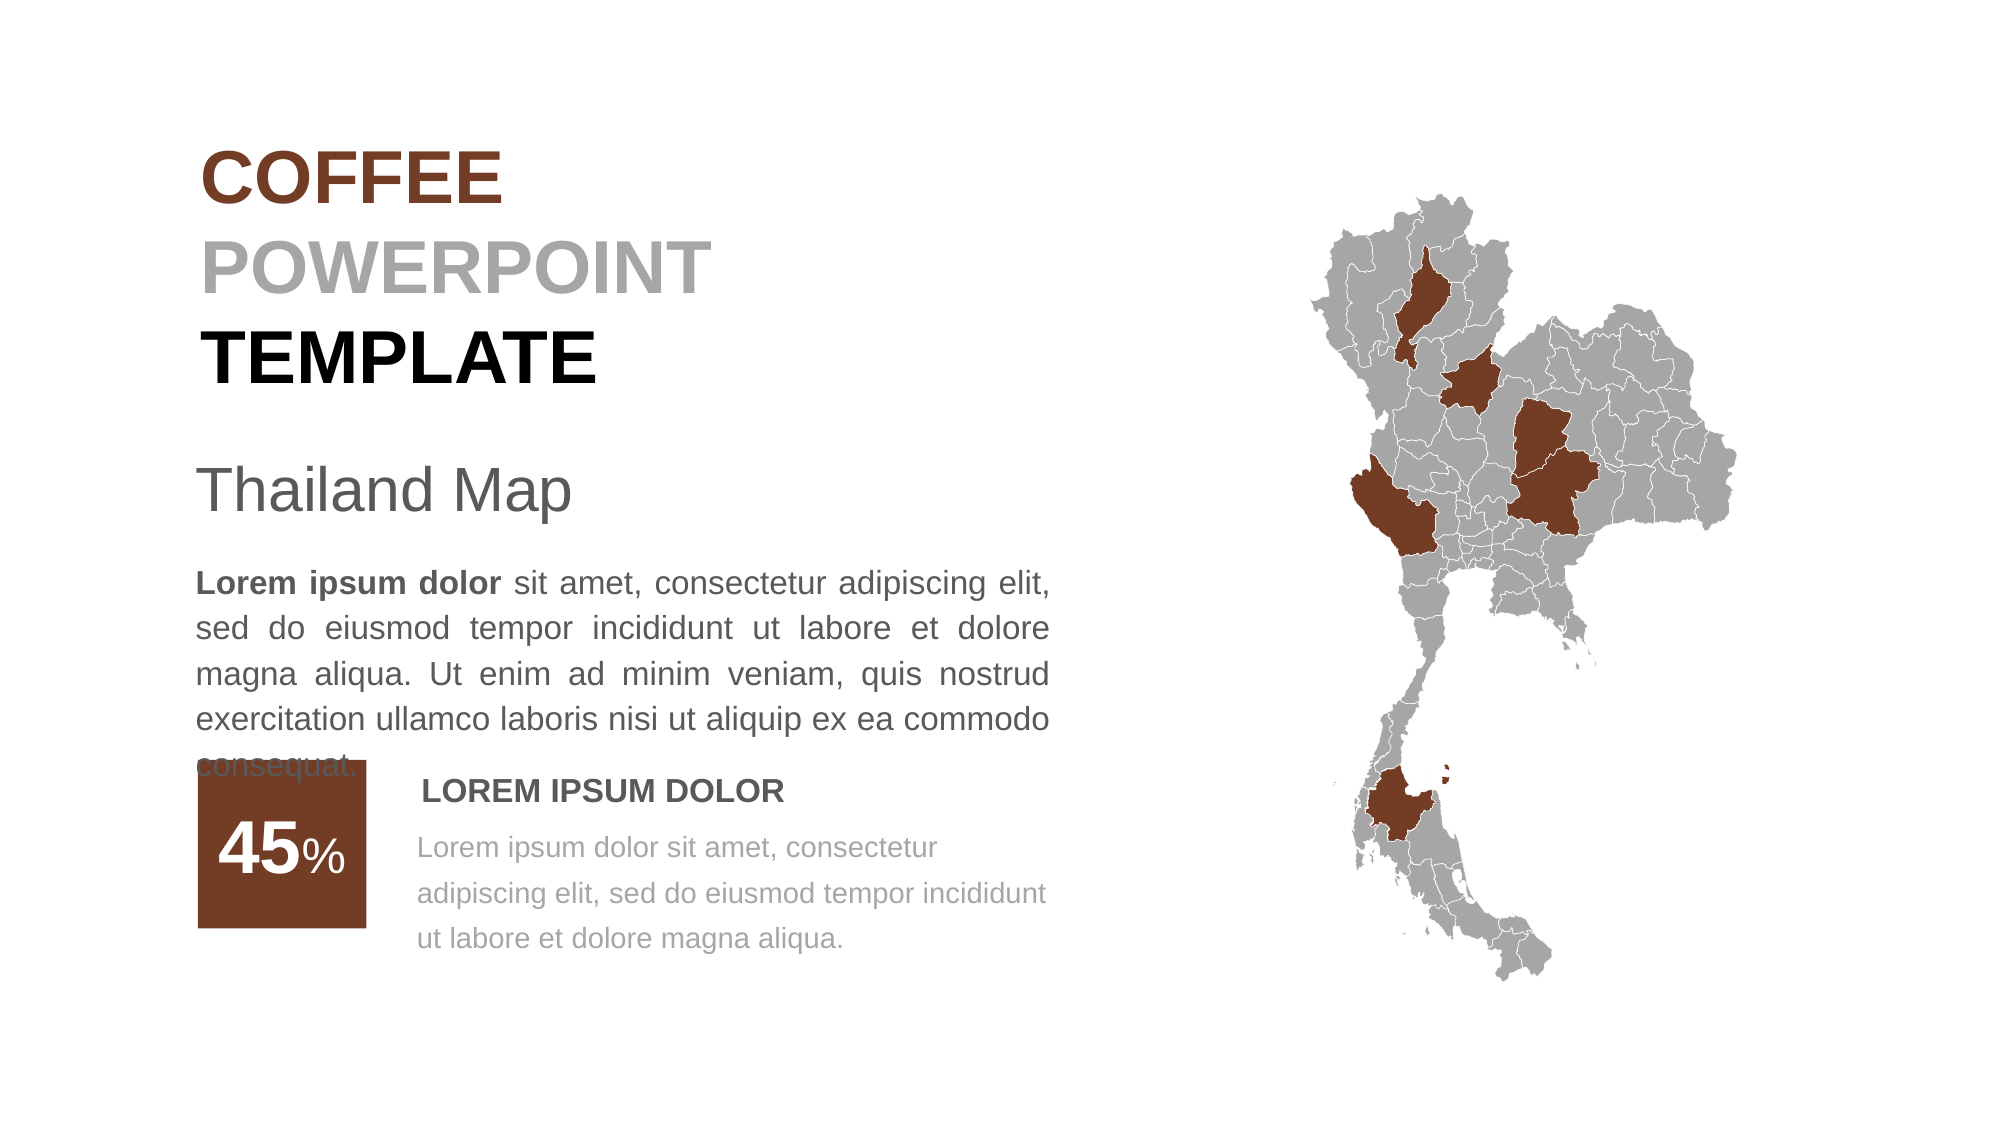

COFFEE
POWERPOINT
TEMPLATE

Thailand Map
Lorem ipsum dolor sit amet, consectetur adipiscing elit, sed do eiusmod tempor incididunt ut labore et dolore magna aliqua. Ut enim ad minim veniam, quis nostrud exercitation ullamco laboris nisi ut aliquip ex ea commodo consequat.

LOREM IPSUM DOLOR
Lorem ipsum dolor sit amet, consectetur adipiscing elit, sed do eiusmod tempor incididunt ut labore et dolore magna aliqua.
45%